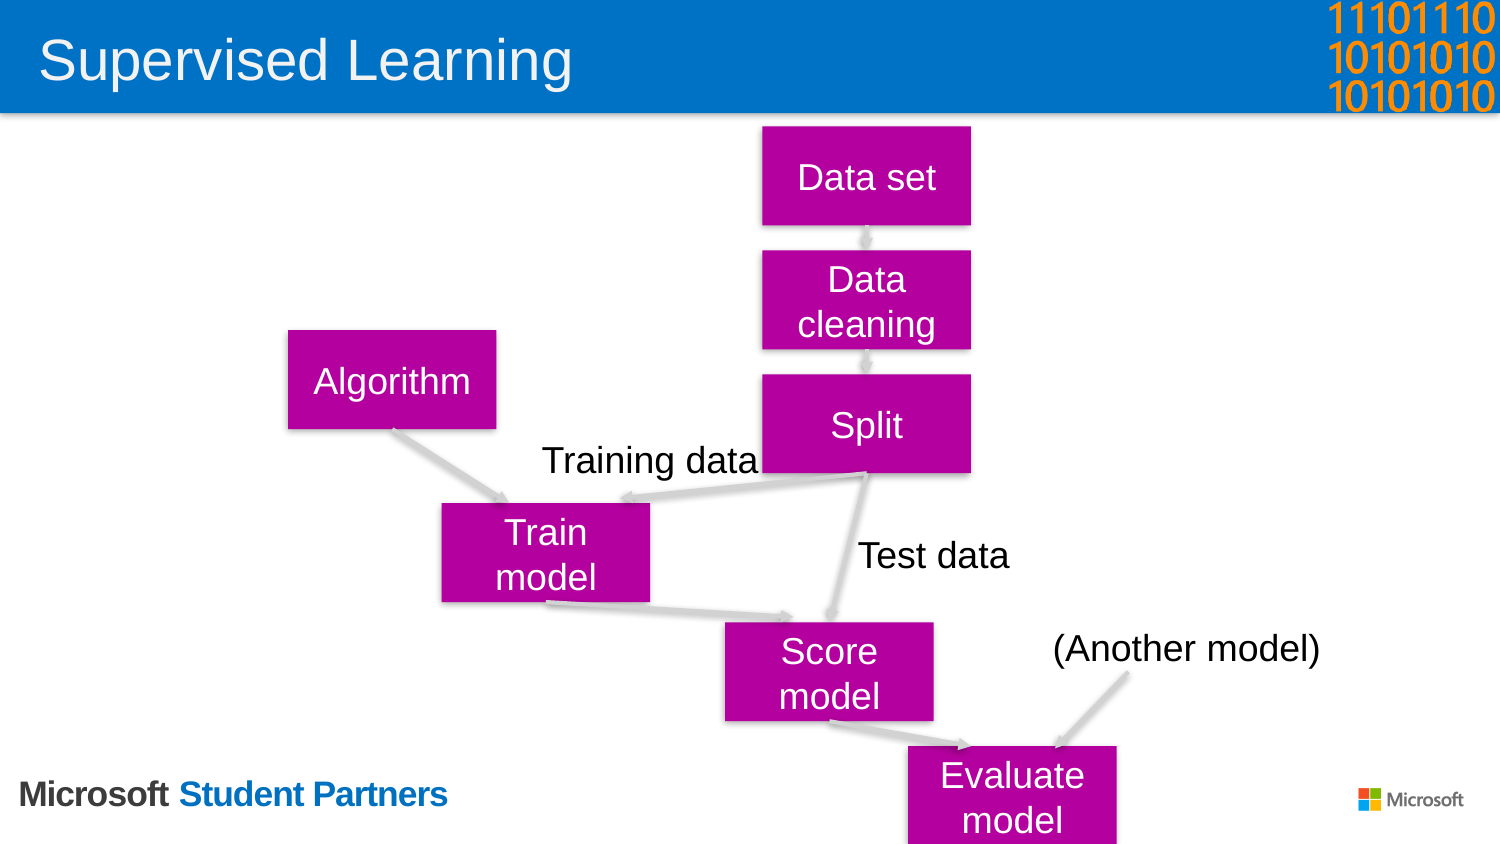

# Supervised Learning
Data set
Data cleaning
Algorithm
Split
Training data
Train model
Test data
(Another model)
Score model
Evaluate model